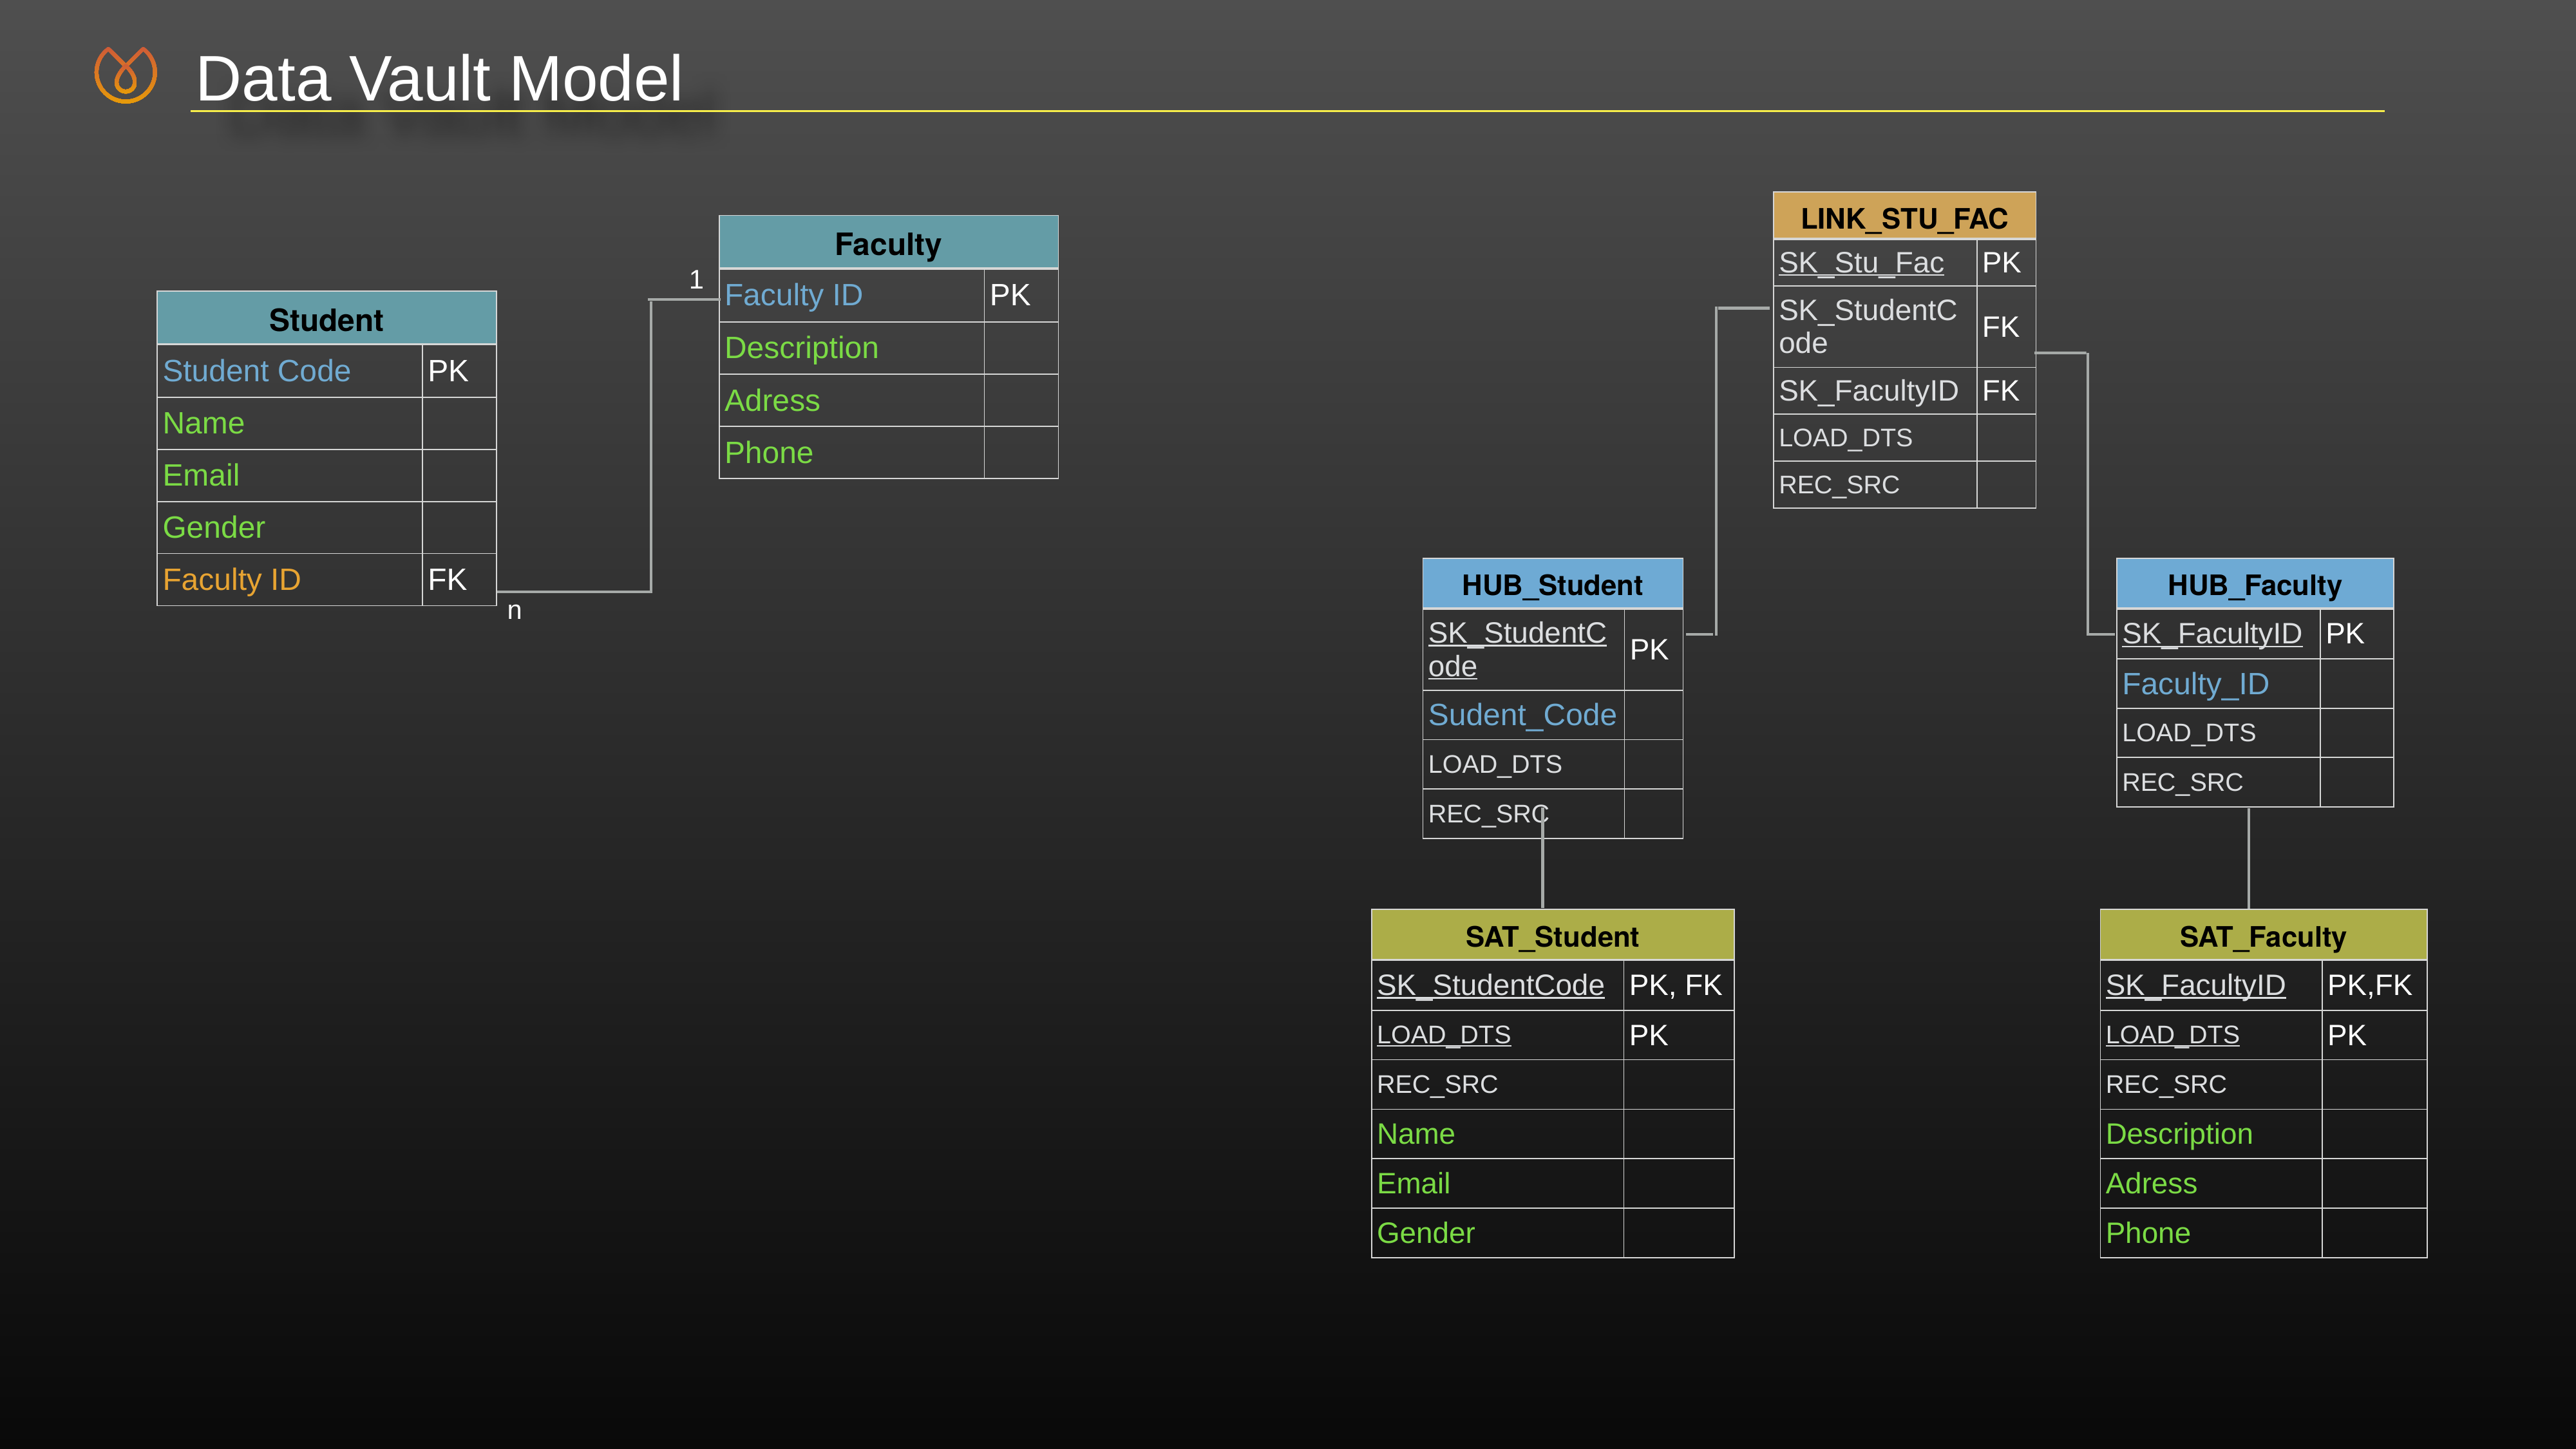

Data Vault Model

| LINK\_STU\_FAC |  |
| --- | --- |
| SK\_Stu\_Fac | PK |
| SK\_StudentCode | FK |
| SK\_FacultyID | FK |
| LOAD\_DTS |  |
| REC\_SRC |  |

| HUB\_Student |  |
| --- | --- |
| SK\_StudentCode | PK |
| Sudent\_Code |  |
| LOAD\_DTS |  |
| REC\_SRC |  |
| HUB\_Faculty |  |
| --- | --- |
| SK\_FacultyID | PK |
| Faculty\_ID |  |
| LOAD\_DTS |  |
| REC\_SRC |  |

| SAT\_Student |  |
| --- | --- |
| SK\_StudentCode | PK, FK |
| LOAD\_DTS | PK |
| REC\_SRC |  |
| Name |  |
| Email |  |
| Gender |  |
| SAT\_Faculty |  |
| --- | --- |
| SK\_FacultyID | PK,FK |
| LOAD\_DTS | PK |
| REC\_SRC |  |
| Description |  |
| Adress |  |
| Phone |  |
| Faculty |  |
| --- | --- |
| Faculty ID | PK |
| Description |  |
| Adress |  |
| Phone |  |
1
| Student |  |
| --- | --- |
| Student Code | PK |
| Name |  |
| Email |  |
| Gender |  |
| Faculty ID | FK |

n